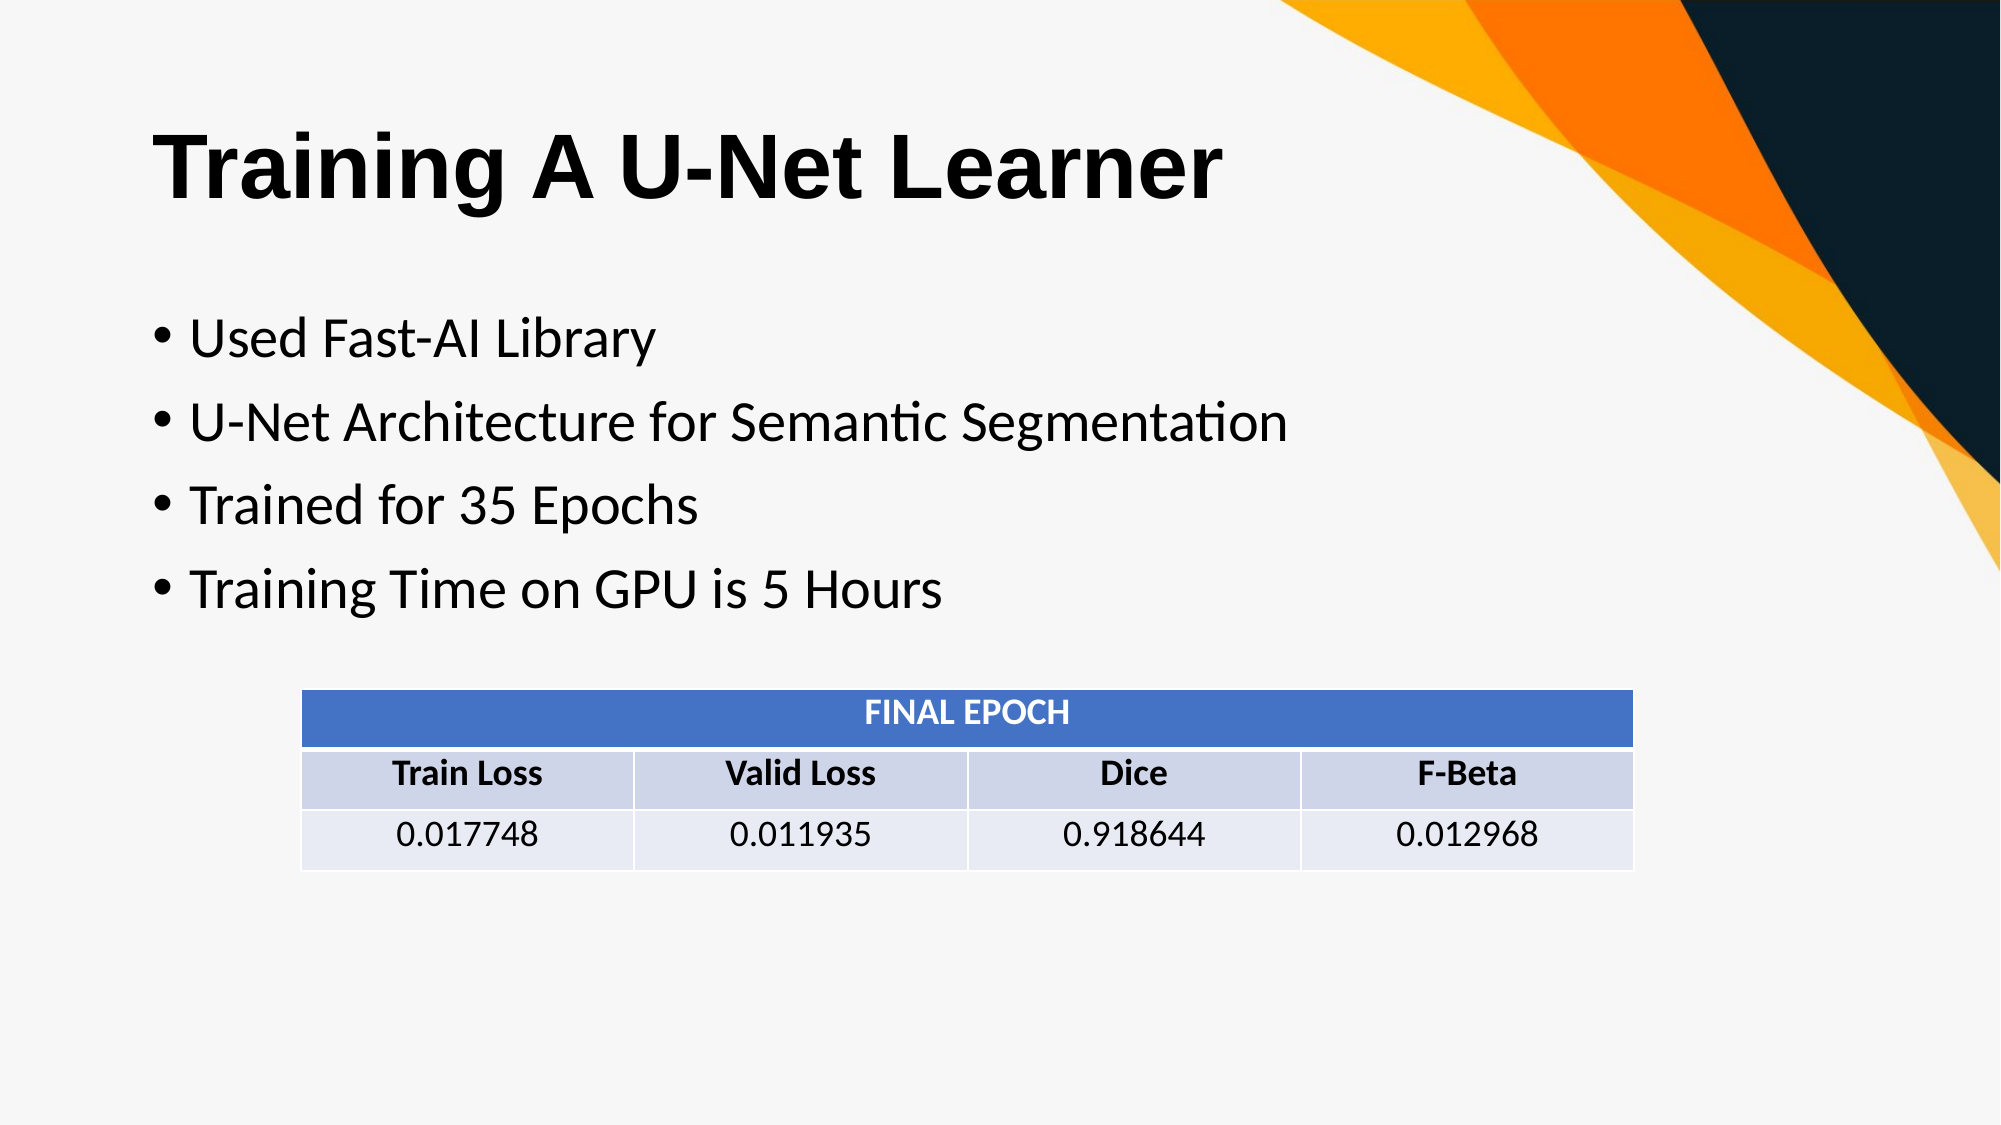

# Training A U-Net Learner
Used Fast-AI Library
U-Net Architecture for Semantic Segmentation
Trained for 35 Epochs
Training Time on GPU is 5 Hours

| FINAL EPOCH |  |  |  |
| --- | --- | --- | --- |
| Train Loss | Valid Loss | Dice | F-Beta |
| 0.017748 | 0.011935 | 0.918644 | 0.012968 |